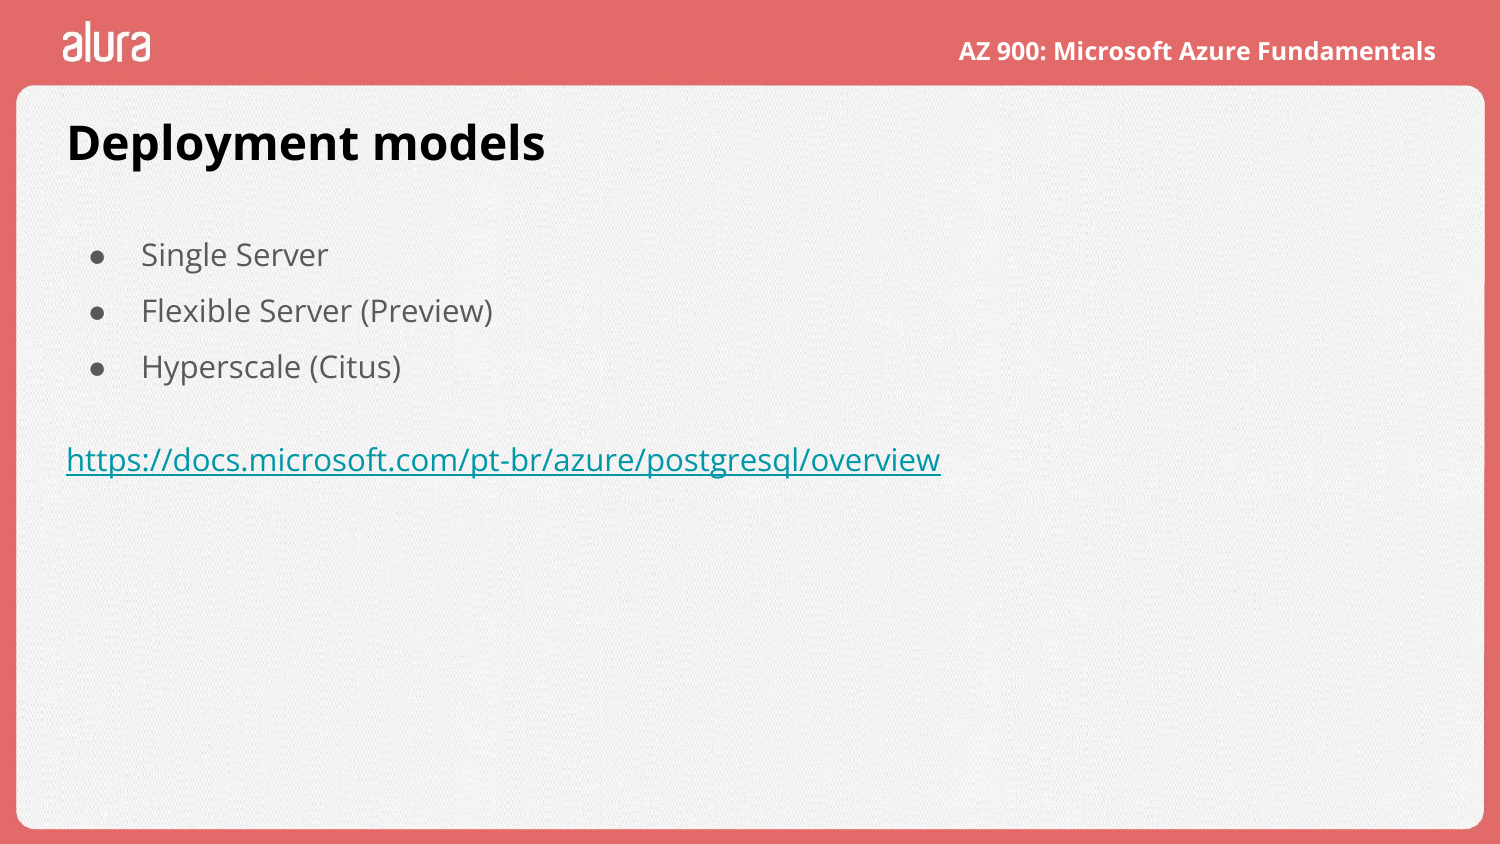

# Deployment models

Single Server
Flexible Server (Preview)
Hyperscale (Citus)
https://docs.microsoft.com/pt-br/azure/postgresql/overview